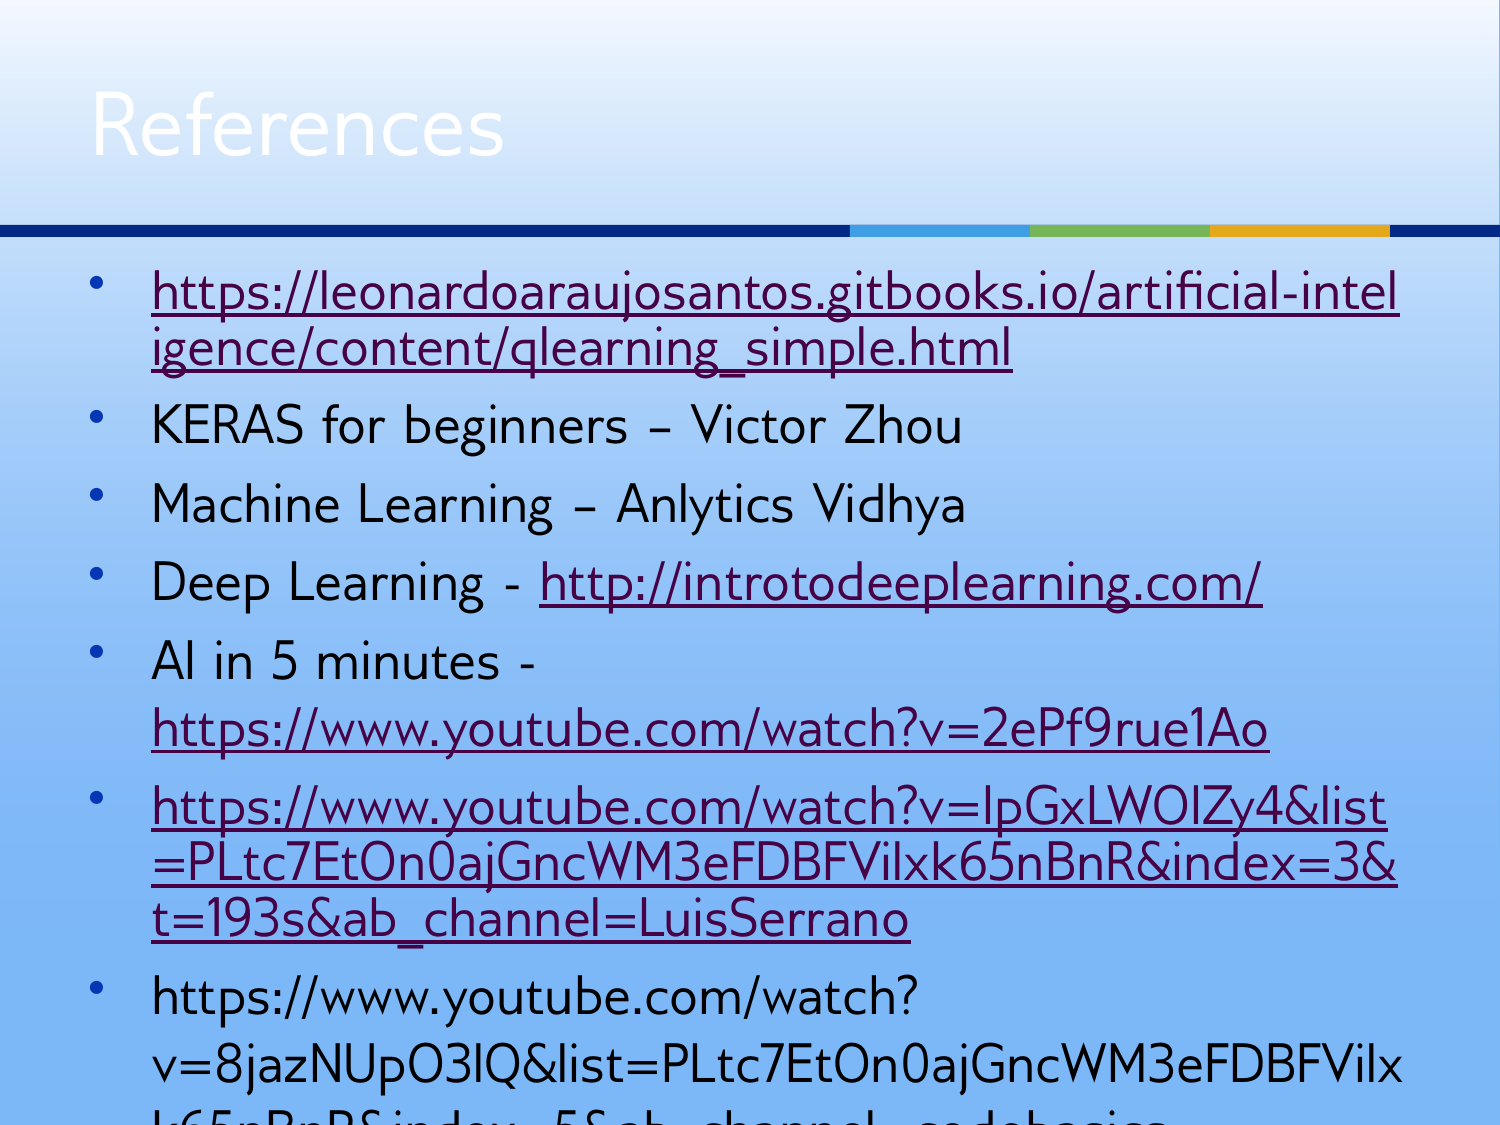

# References
https://leonardoaraujosantos.gitbooks.io/artificial-inteligence/content/qlearning_simple.html
KERAS for beginners – Victor Zhou
Machine Learning – Anlytics Vidhya
Deep Learning - http://introtodeeplearning.com/
AI in 5 minutes - https://www.youtube.com/watch?v=2ePf9rue1Ao
https://www.youtube.com/watch?v=IpGxLWOIZy4&list=PLtc7EtOn0ajGncWM3eFDBFVilxk65nBnR&index=3&t=193s&ab_channel=LuisSerrano
https://www.youtube.com/watch?v=8jazNUpO3lQ&list=PLtc7EtOn0ajGncWM3eFDBFVilxk65nBnR&index=5&ab_channel=codebasics